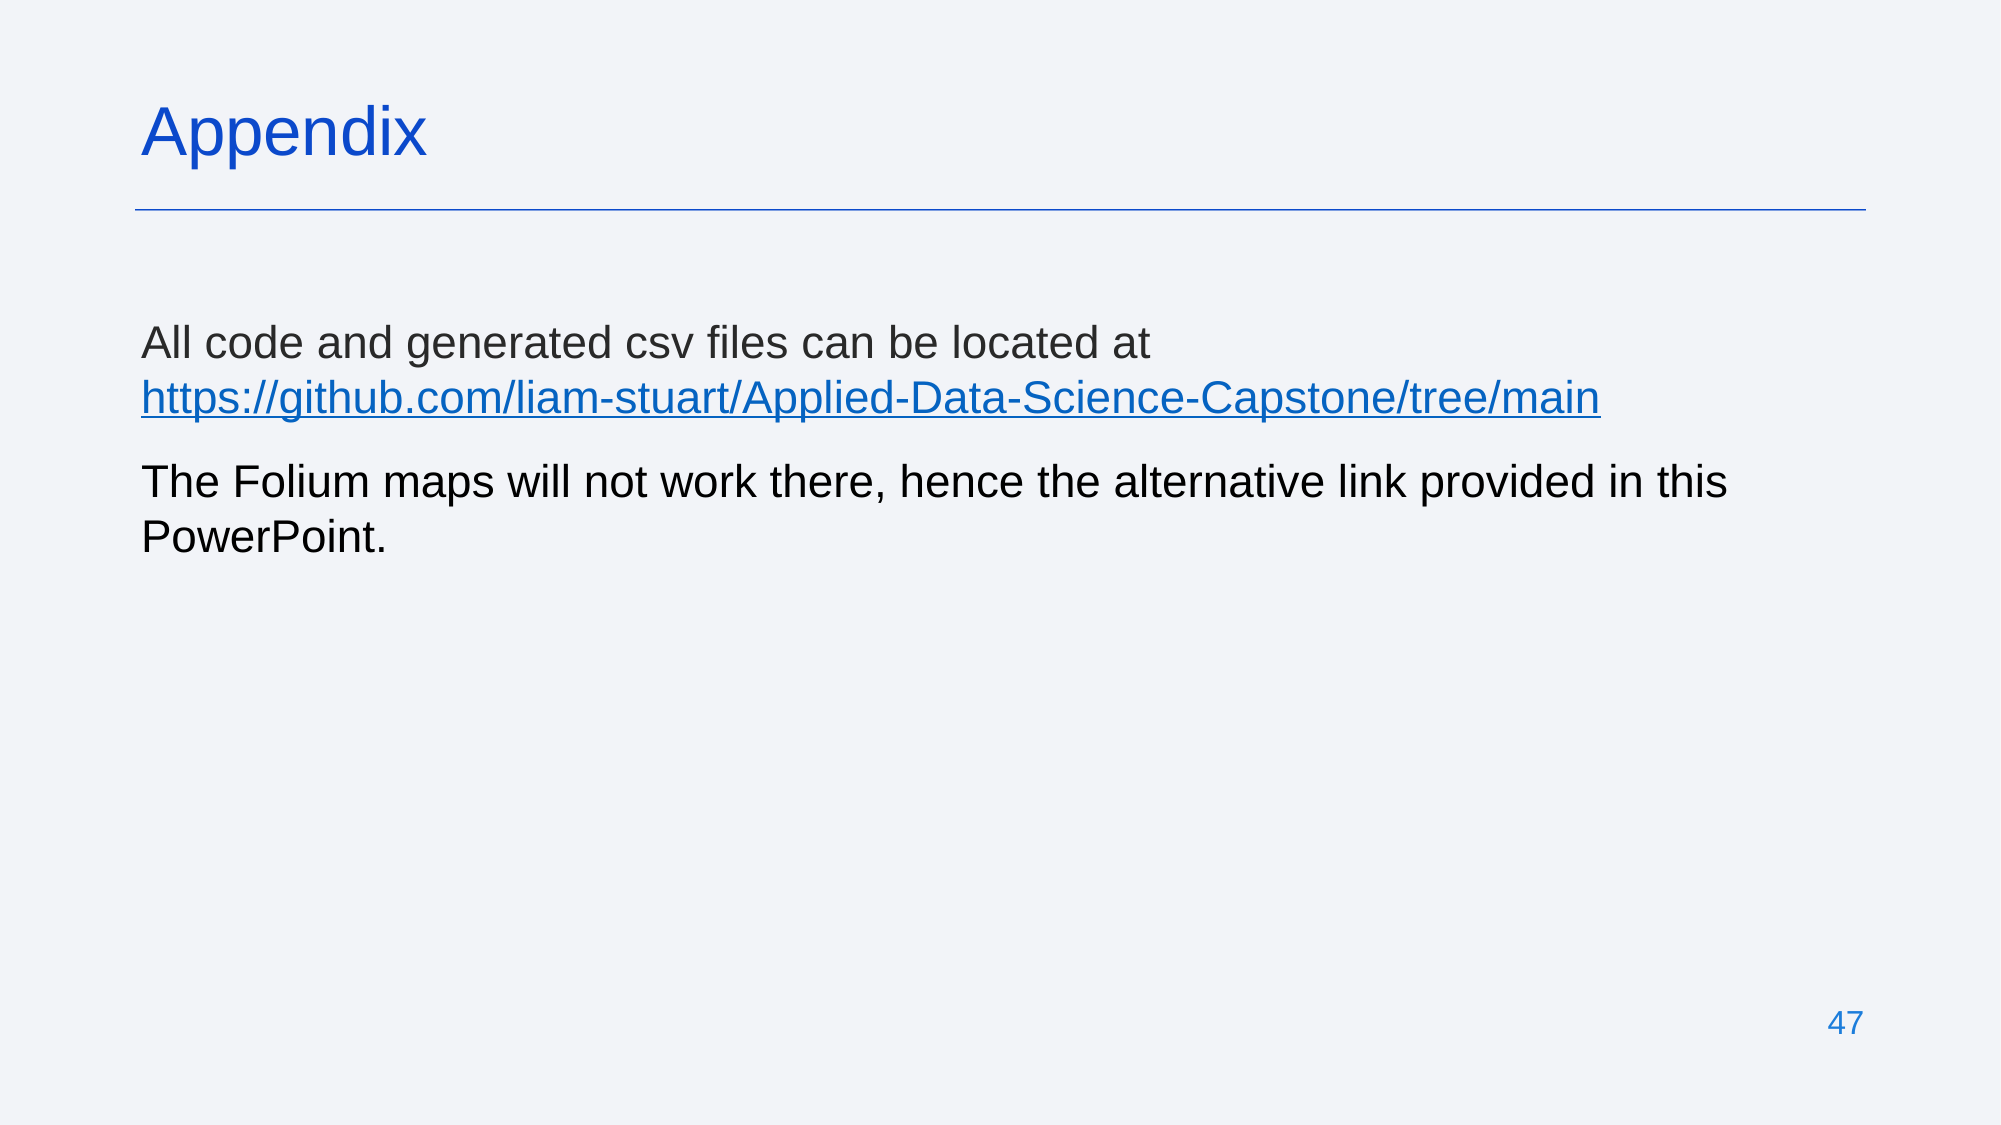

Appendix
All code and generated csv files can be located at https://github.com/liam-stuart/Applied-Data-Science-Capstone/tree/main
The Folium maps will not work there, hence the alternative link provided in this PowerPoint.
47